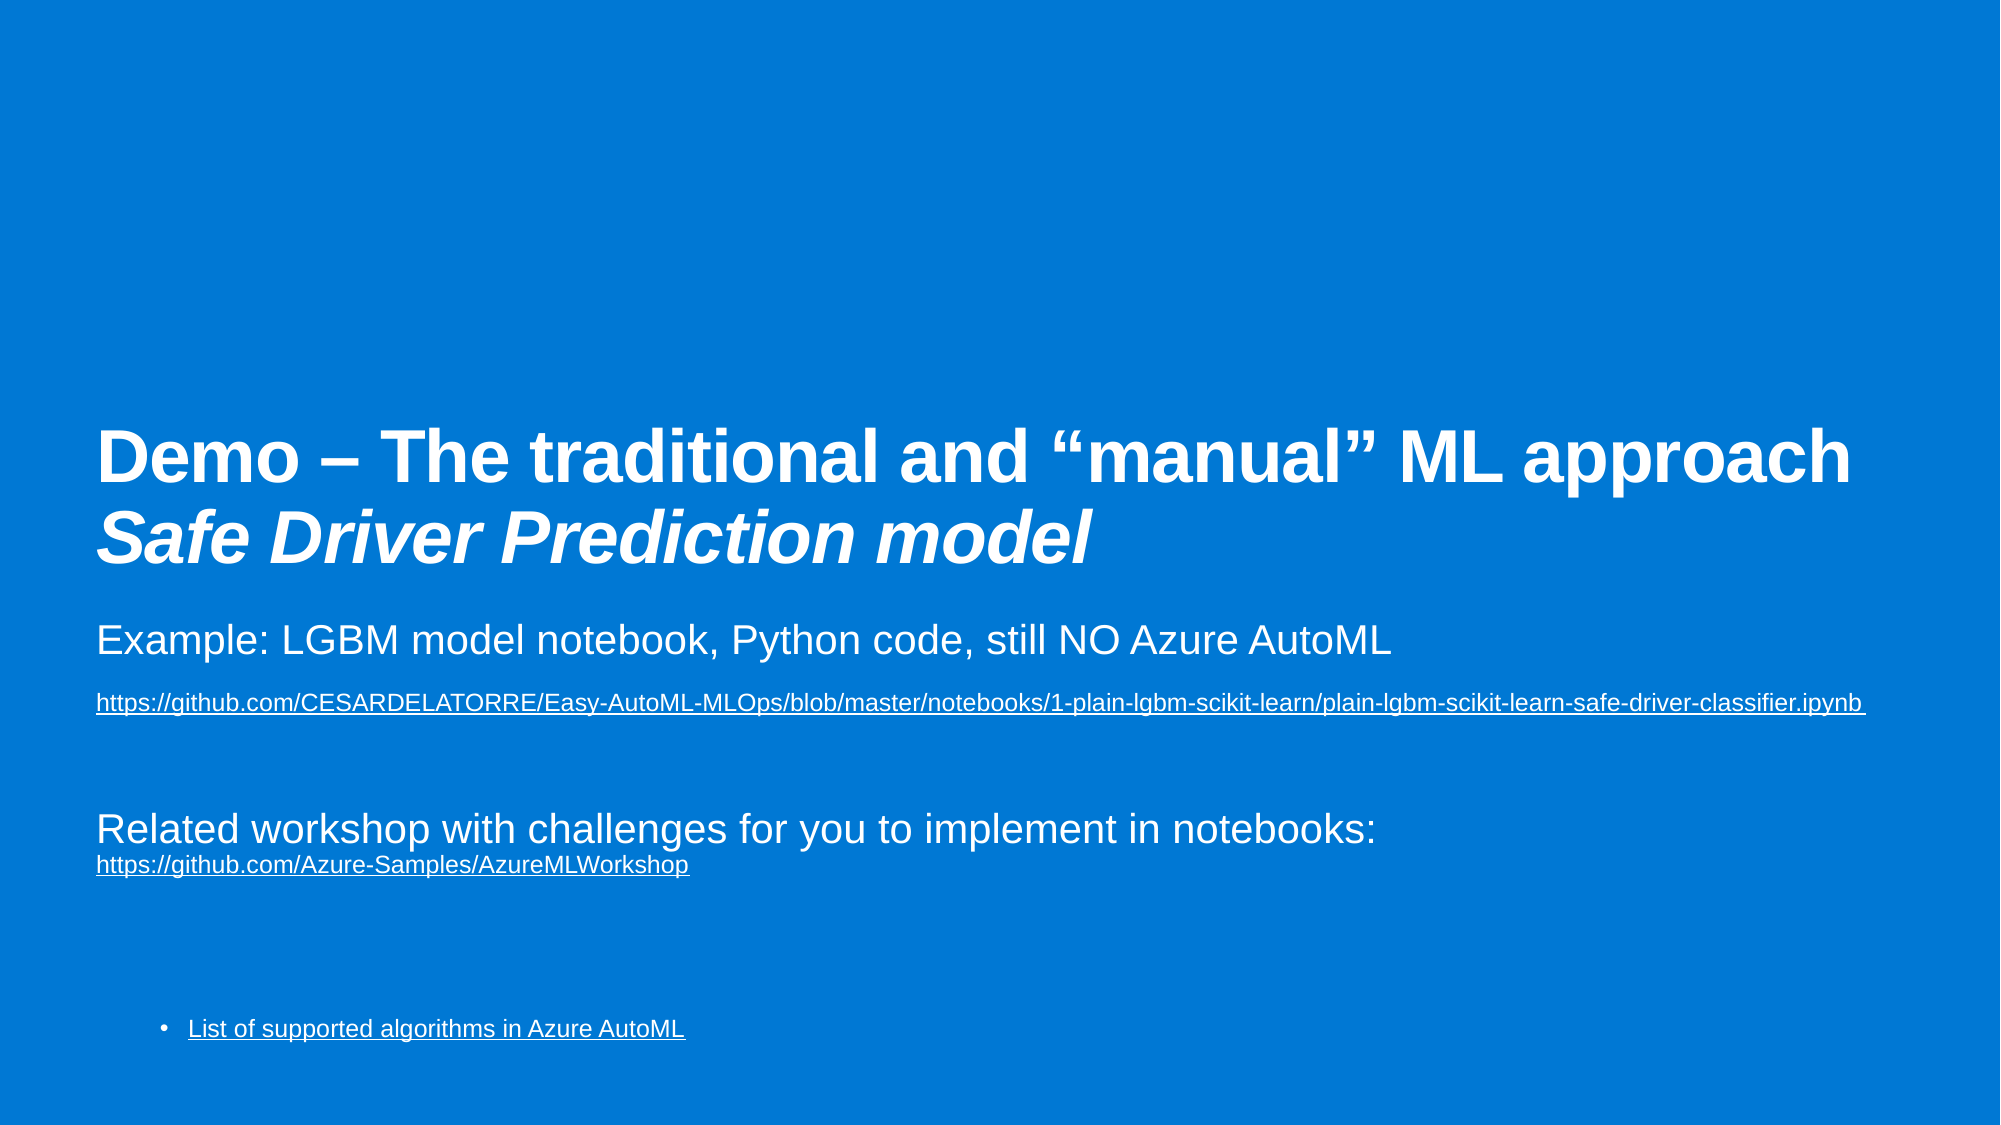

# Demo – The traditional and “manual” ML approach Safe Driver Prediction model
Example: LGBM model notebook, Python code, still NO Azure AutoML

https://github.com/CESARDELATORRE/Easy-AutoML-MLOps/blob/master/notebooks/1-plain-lgbm-scikit-learn/plain-lgbm-scikit-learn-safe-driver-classifier.ipynb

Related workshop with challenges for you to implement in notebooks:
https://github.com/Azure-Samples/AzureMLWorkshop
List of supported algorithms in Azure AutoML